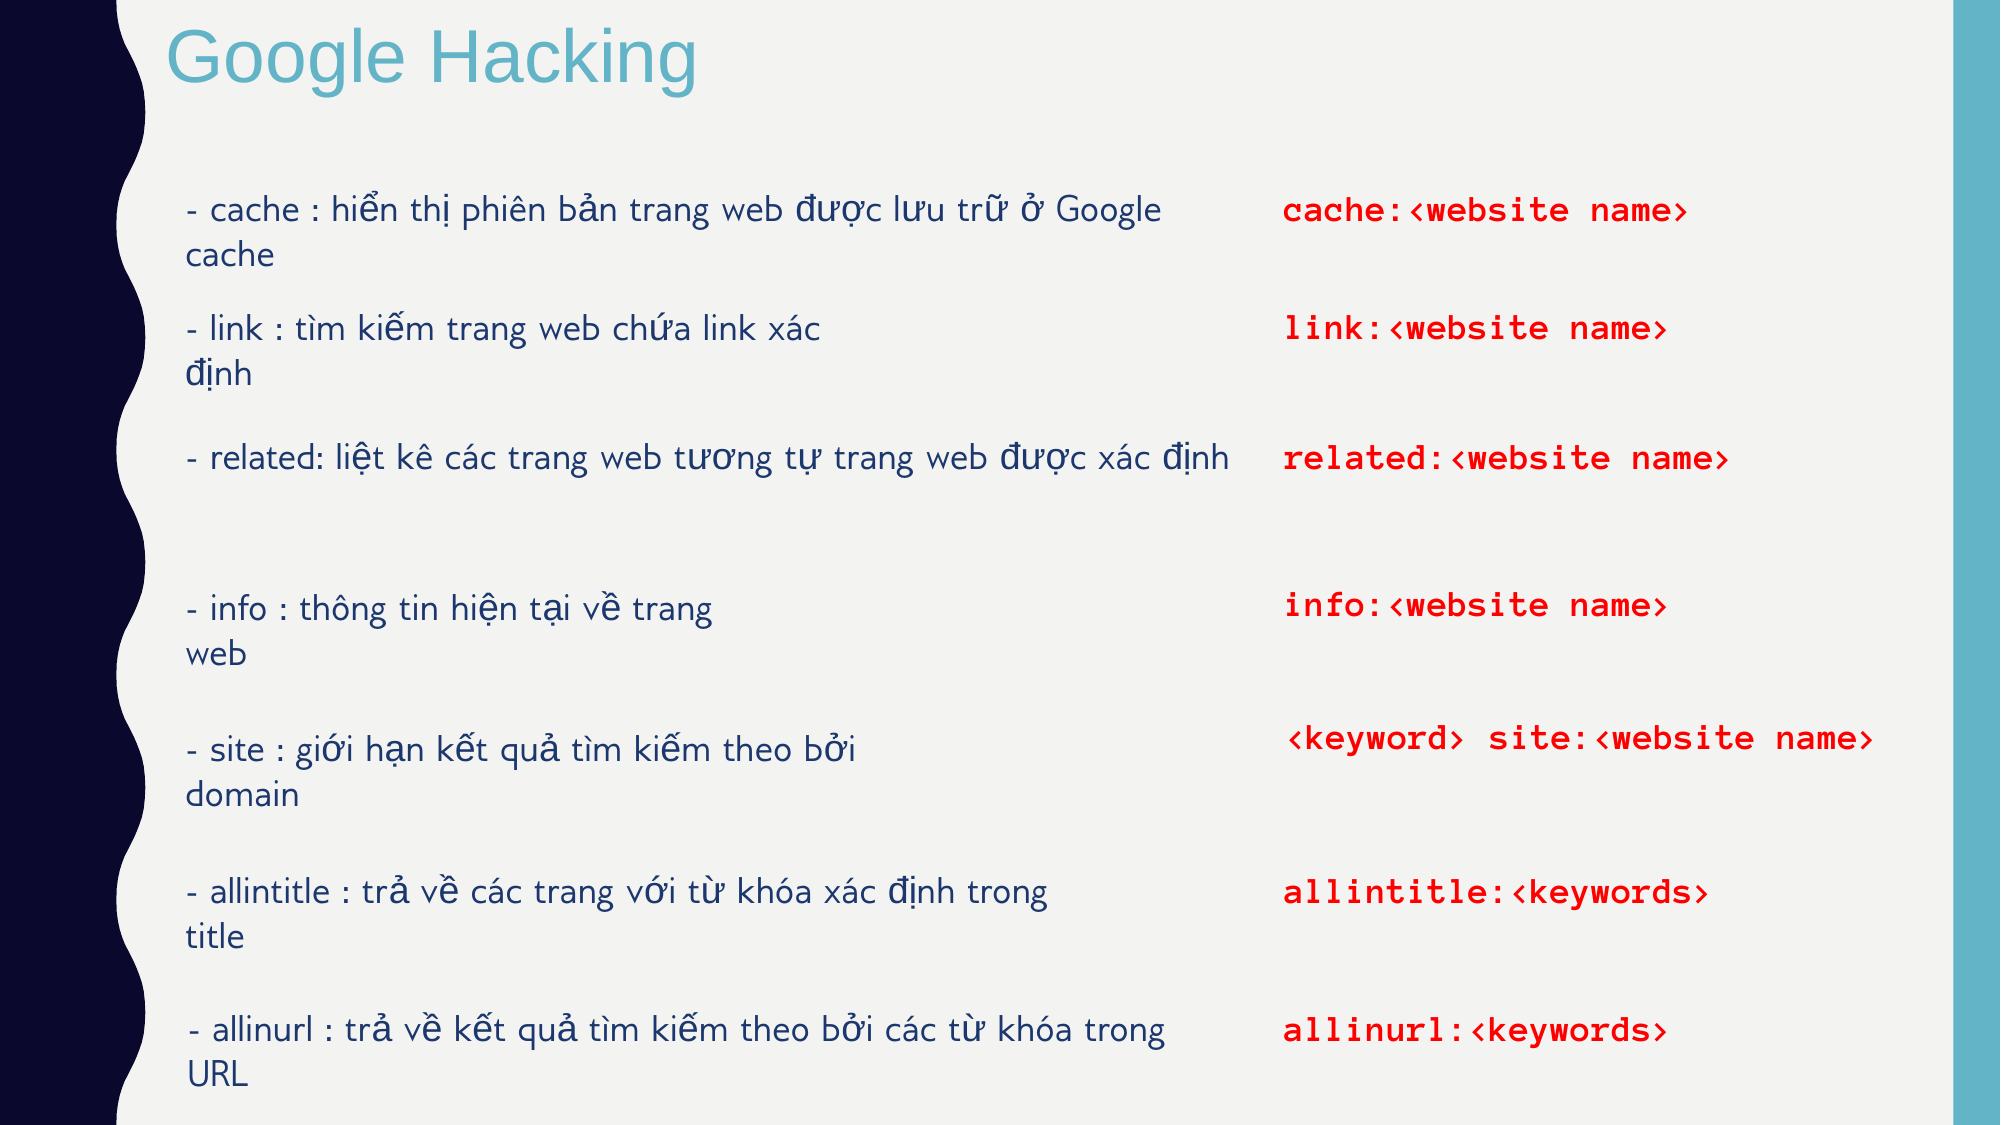

Google Hacking
- cache : hiển thị phiên bản trang web được lưu trữ ở Google cache
cache:<website name>
link:<website name>
- link : tìm kiếm trang web chứa link xác định
- related: liệt kê các trang web tương tự trang web được xác định
related:<website name>
info:<website name>
- info : thông tin hiện tại về trang web
<keyword> site:<website name>
- site : giới hạn kết quả tìm kiếm theo bởi domain
- allintitle : trả về các trang với từ khóa xác định trong title
allintitle:<keywords>
- allinurl : trả về kết quả tìm kiếm theo bởi các từ khóa trong URL
allinurl:<keywords>